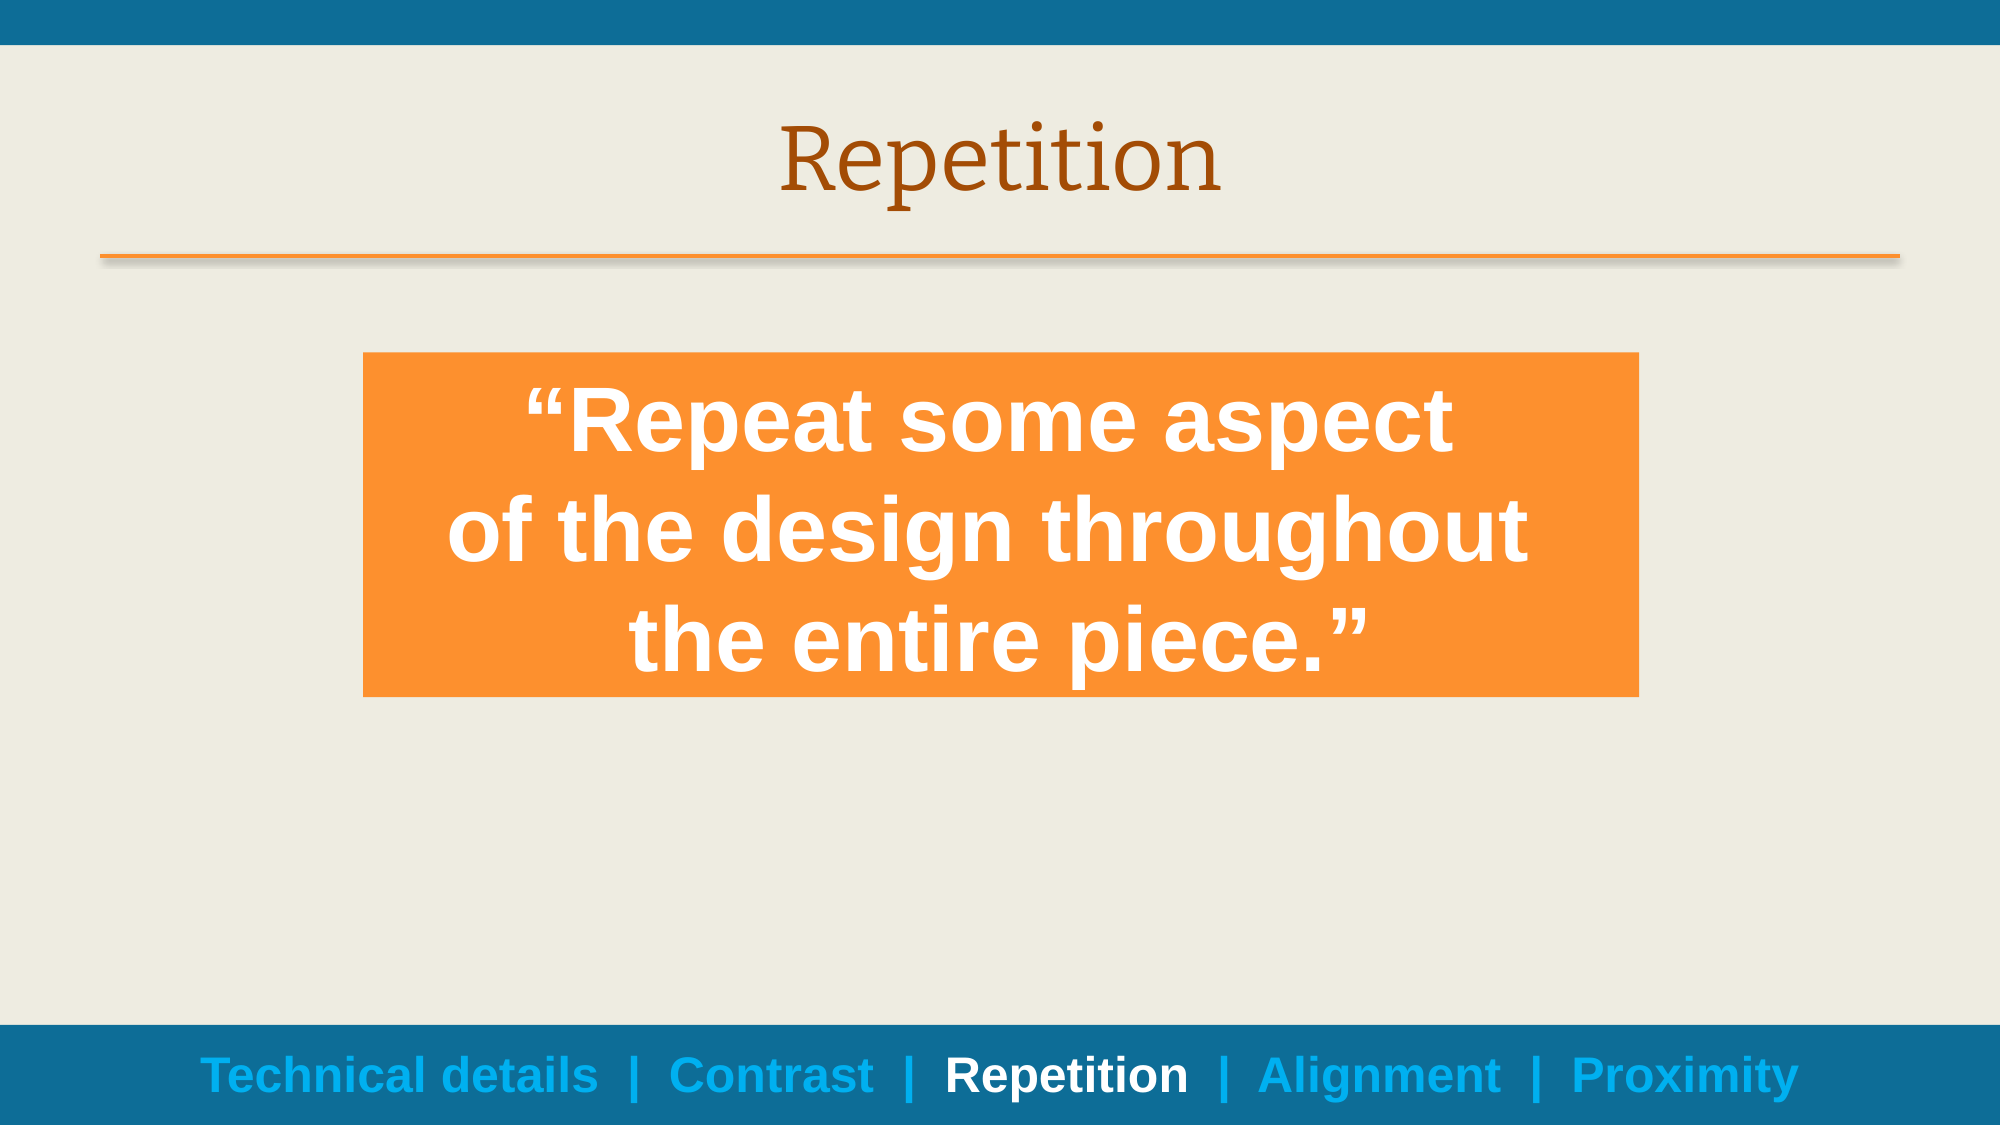

# Repetition
“Repeat some aspect
of the design throughout
the entire piece.”
Technical details  |  Contrast  |  Repetition  |  Alignment  |  Proximity